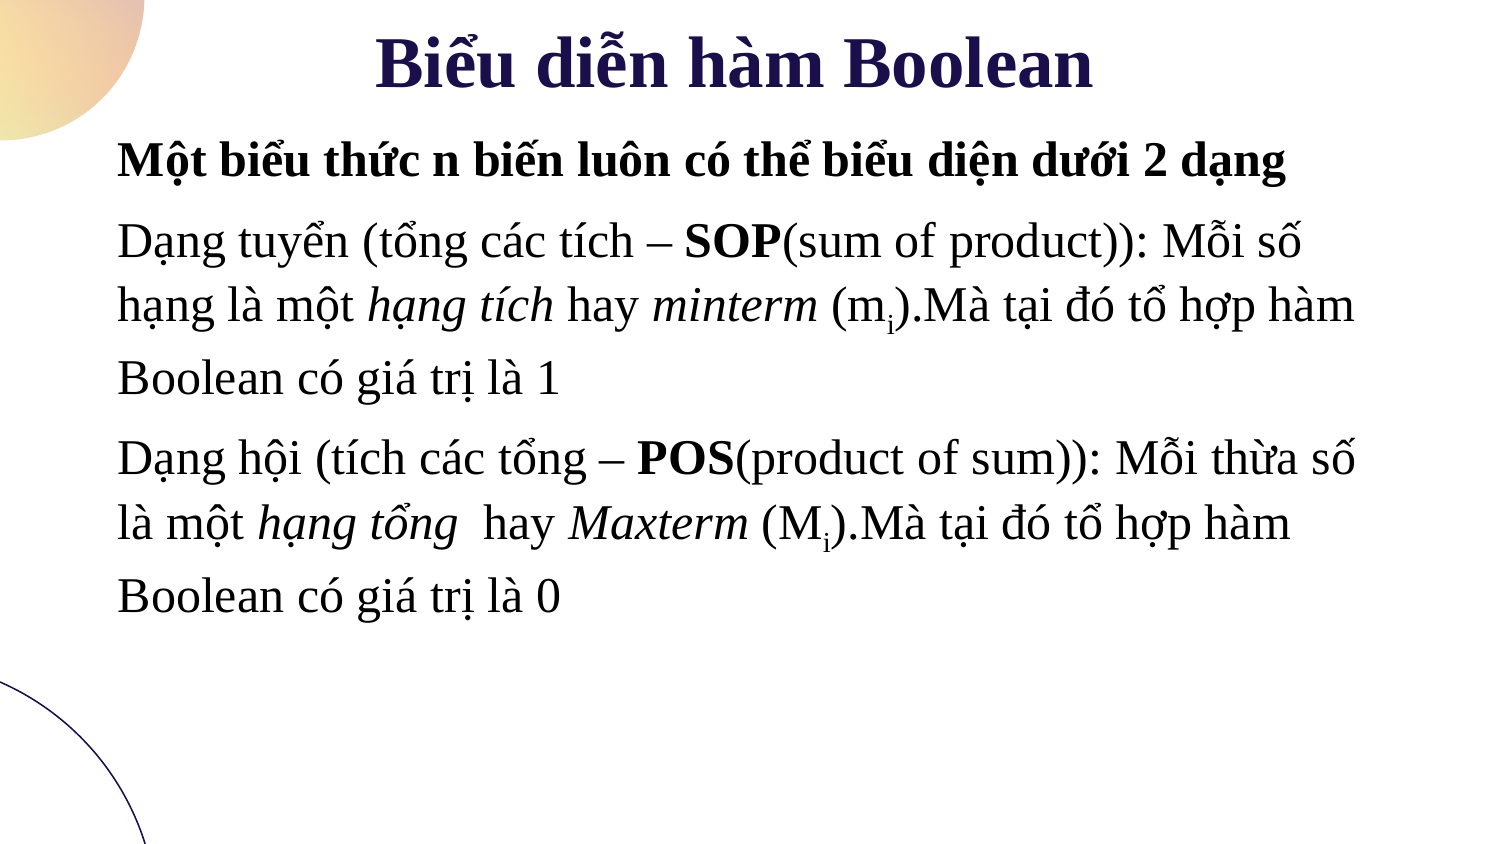

# Biểu diễn hàm Boolean
Một biểu thức n biến luôn có thể biểu diện dưới 2 dạng
Dạng tuyển (tổng các tích – SOP(sum of product)): Mỗi số hạng là một hạng tích hay minterm (mi).Mà tại đó tổ hợp hàm Boolean có giá trị là 1
Dạng hội (tích các tổng – POS(product of sum)): Mỗi thừa số là một hạng tổng  hay Maxterm (Mi).Mà tại đó tổ hợp hàm Boolean có giá trị là 0